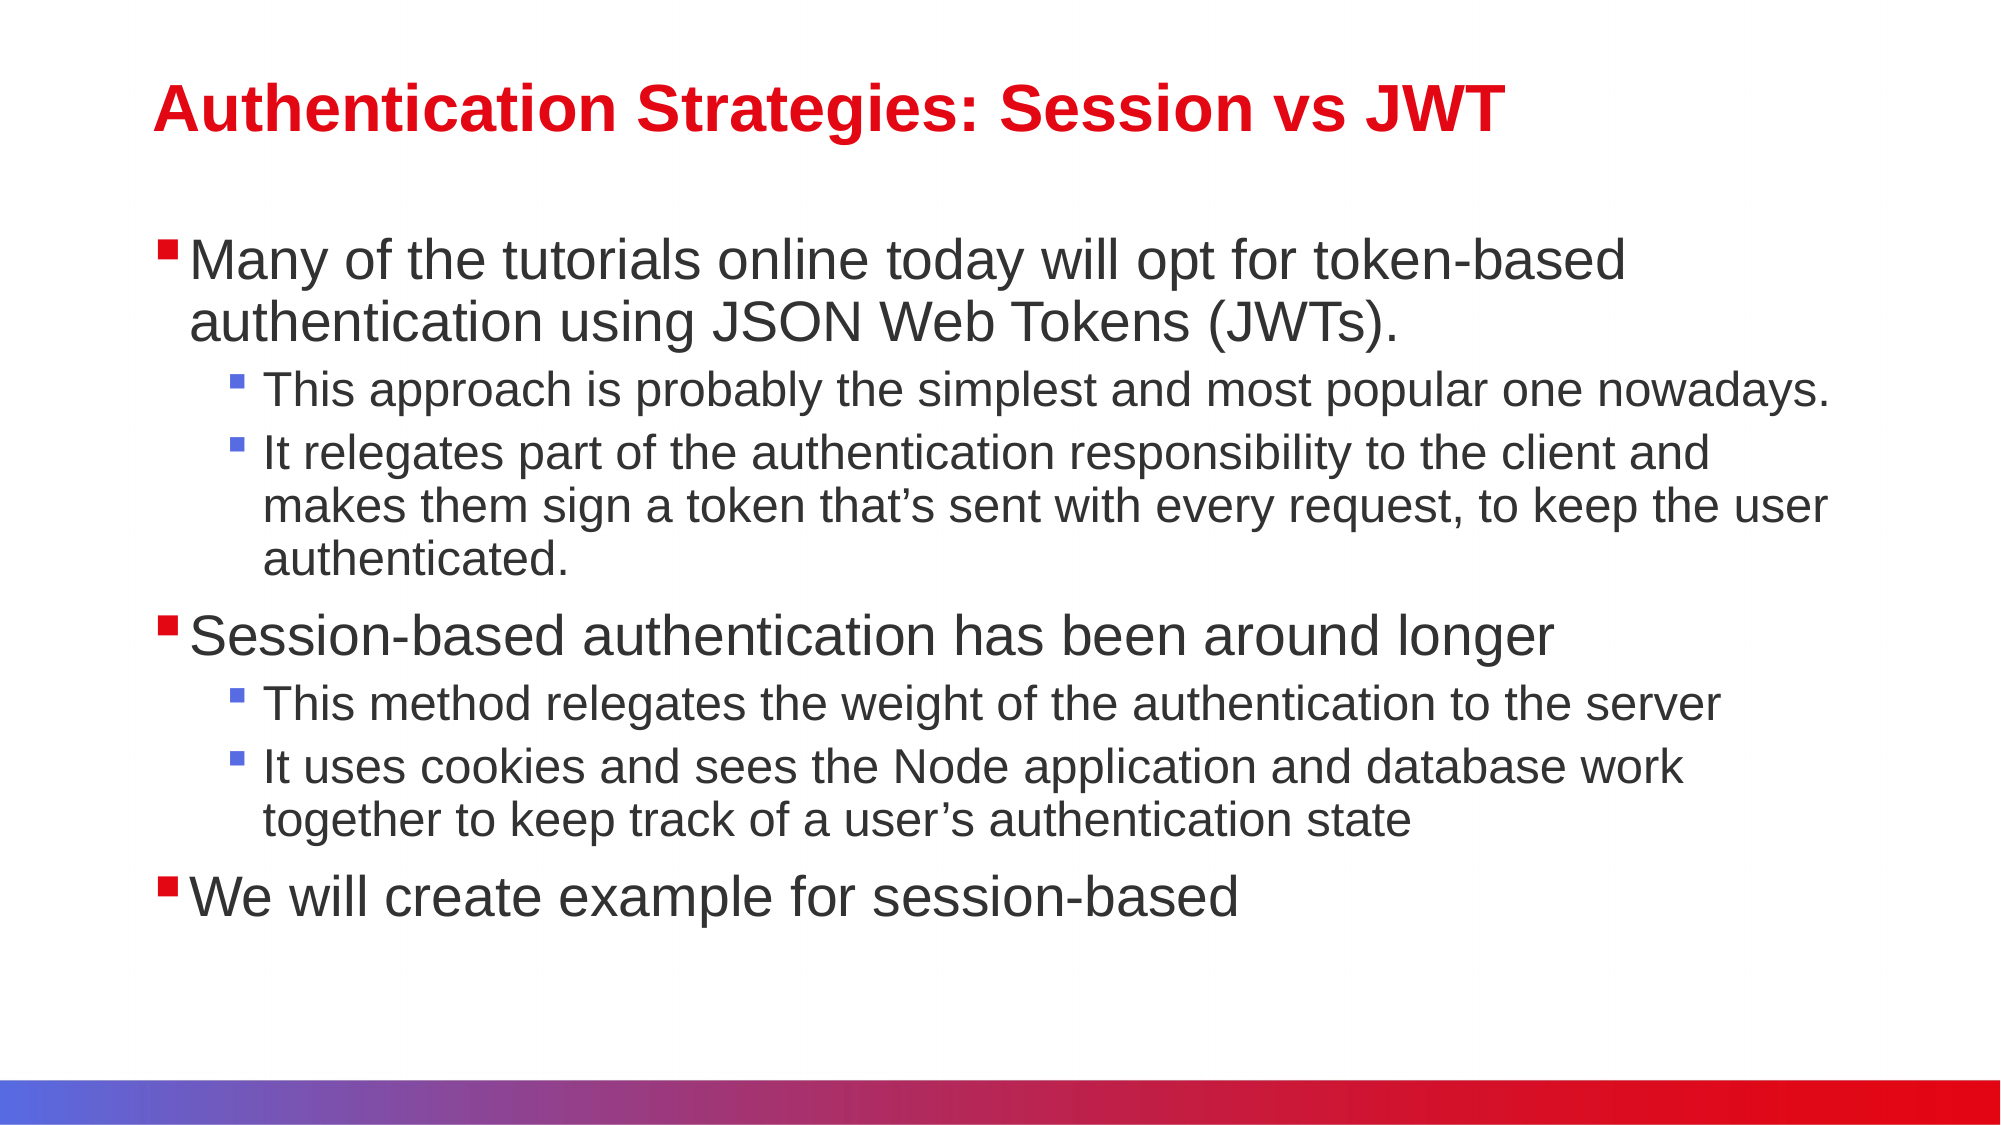

# Authentication Strategies: Session vs JWT
Many of the tutorials online today will opt for token-based authentication using JSON Web Tokens (JWTs).
This approach is probably the simplest and most popular one nowadays.
It relegates part of the authentication responsibility to the client and makes them sign a token that’s sent with every request, to keep the user authenticated.
Session-based authentication has been around longer
This method relegates the weight of the authentication to the server
It uses cookies and sees the Node application and database work together to keep track of a user’s authentication state
We will create example for session-based